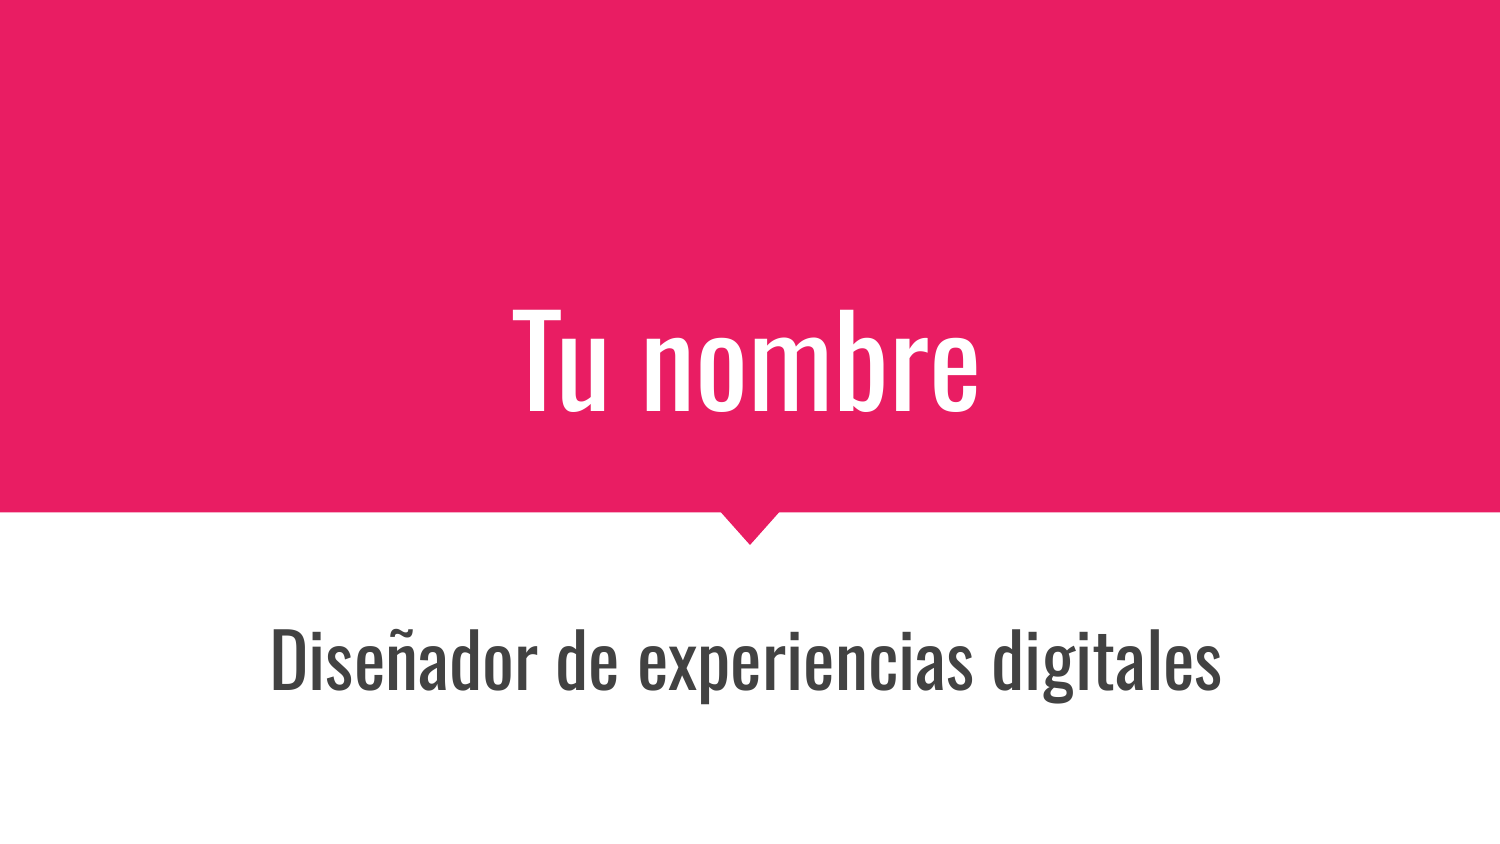

# Tu nombre
Diseñador de experiencias digitales